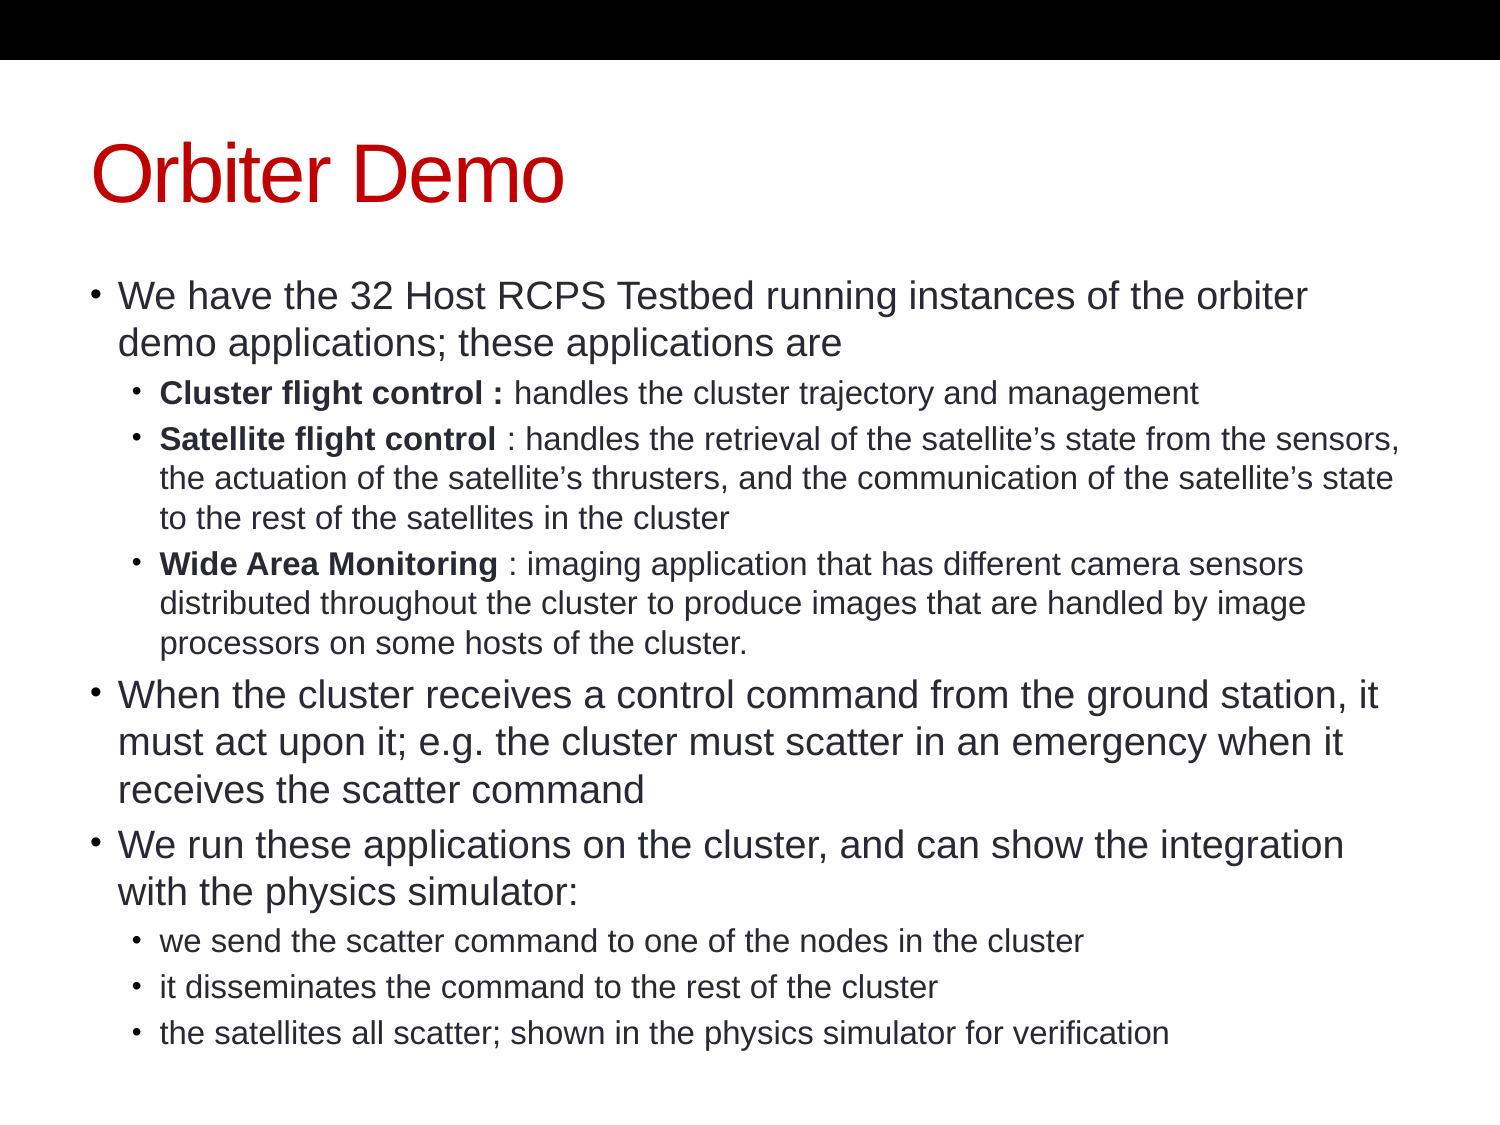

# Orbiter Demo
We have the 32 Host RCPS Testbed running instances of the orbiter demo applications; these applications are
Cluster flight control : handles the cluster trajectory and management
Satellite flight control : handles the retrieval of the satellite’s state from the sensors, the actuation of the satellite’s thrusters, and the communication of the satellite’s state to the rest of the satellites in the cluster
Wide Area Monitoring : imaging application that has different camera sensors distributed throughout the cluster to produce images that are handled by image processors on some hosts of the cluster.
When the cluster receives a control command from the ground station, it must act upon it; e.g. the cluster must scatter in an emergency when it receives the scatter command
We run these applications on the cluster, and can show the integration with the physics simulator:
we send the scatter command to one of the nodes in the cluster
it disseminates the command to the rest of the cluster
the satellites all scatter; shown in the physics simulator for verification